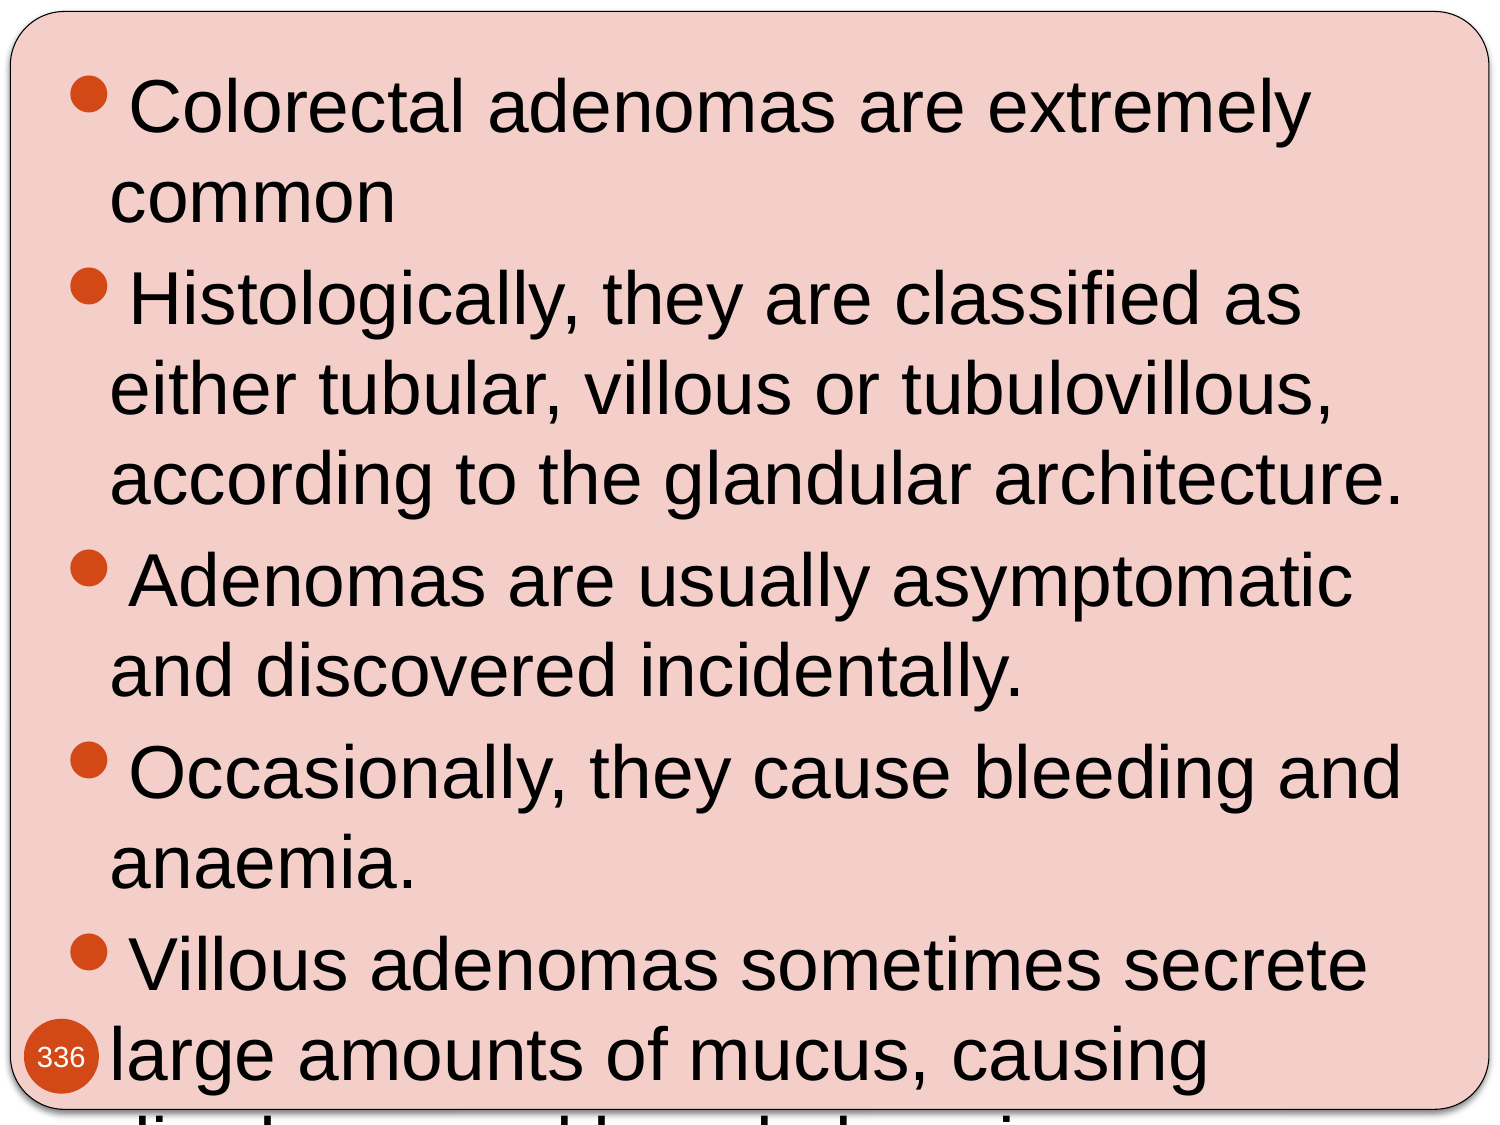

Colorectal adenomas are extremely common
Histologically, they are classified as either tubular, villous or tubulovillous, according to the glandular architecture.
Adenomas are usually asymptomatic and discovered incidentally.
Occasionally, they cause bleeding and anaemia.
Villous adenomas sometimes secrete large amounts of mucus, causing diarrhoea and hypokalaemia.
336